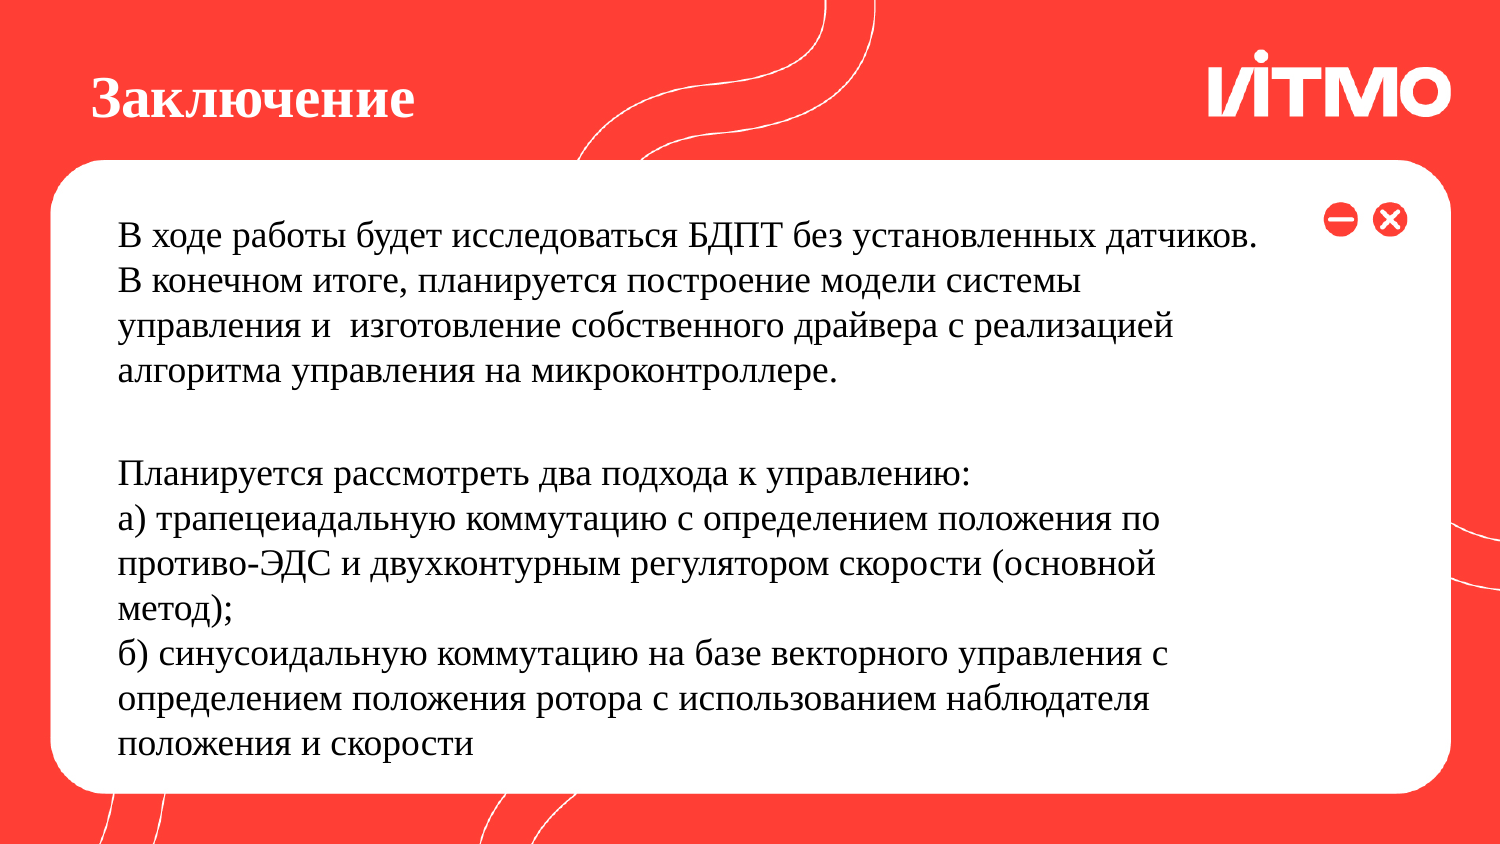

# Заключение
В ходе работы будет исследоваться БДПТ без установленных датчиков. В конечном итоге, планируется построение модели системы управления и  изготовление собственного драйвера с реализацией алгоритма управления на микроконтроллере.

Планируется рассмотреть два подхода к управлению:
а) трапецеиадальную коммутацию с определением положения по противо-ЭДС и двухконтурным регулятором скорости (основной метод);
б) синусоидальную коммутацию на базе векторного управления с определением положения ротора с использованием наблюдателя положения и скорости